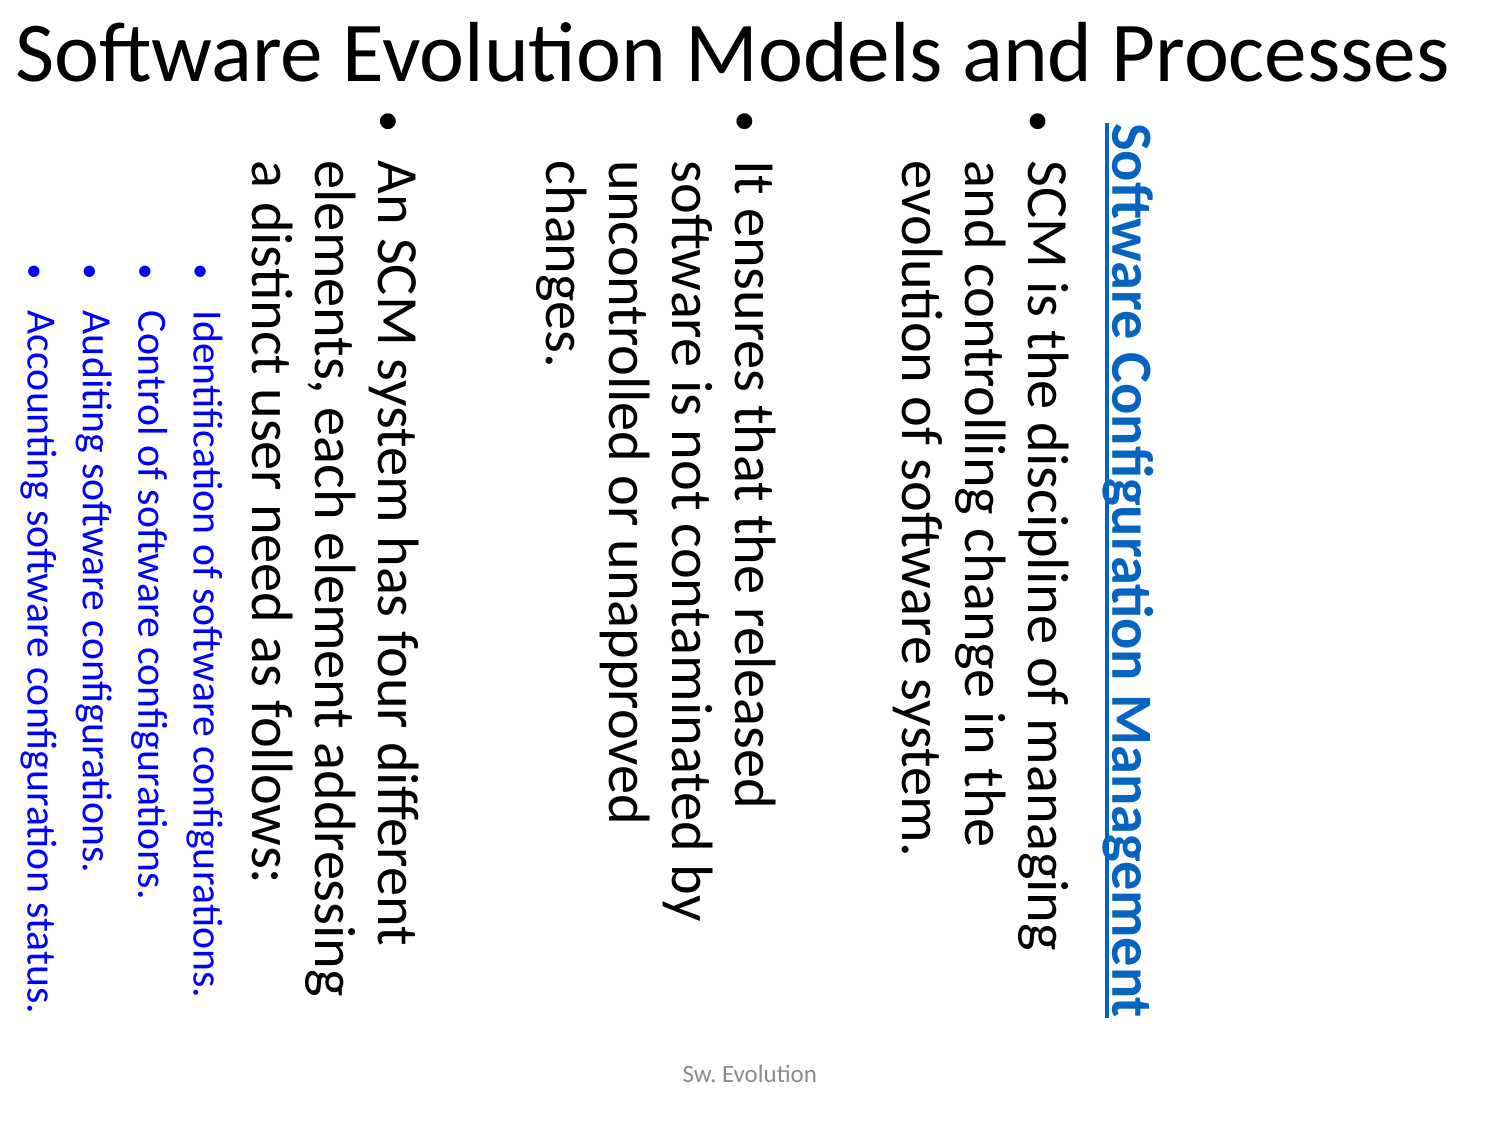

Software Evolution Models and Processes
Software Configuration Management
SCM is the discipline of managing and controlling change in the evolution of software system.

It ensures that the released software is not contaminated by uncontrolled or unapproved changes.

An SCM system has four different elements, each element addressing a distinct user need as follows:
Identification of software configurations.
Control of software configurations.
Auditing software configurations.
Accounting software configuration status.
Sw. Evolution